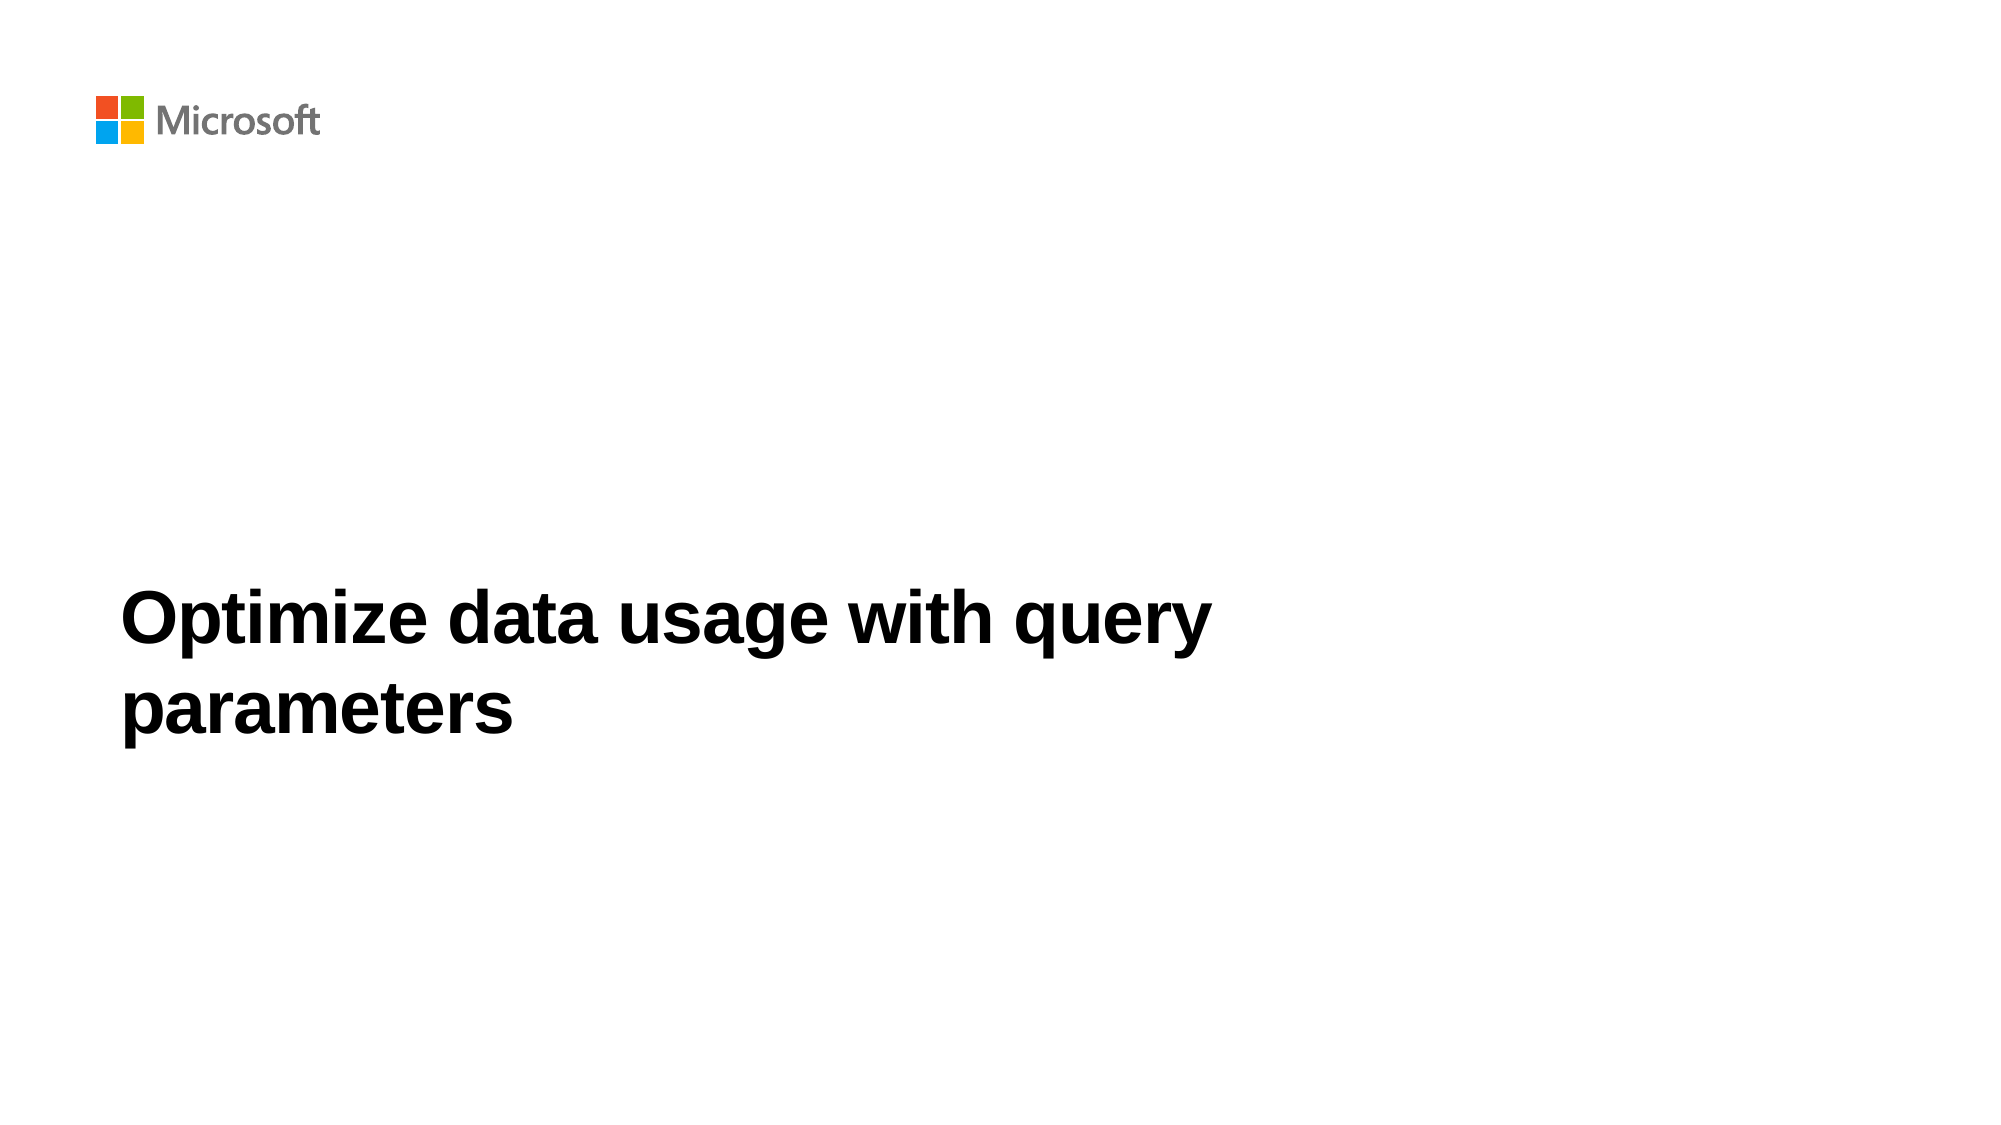

# Optimize data usage with query parameters